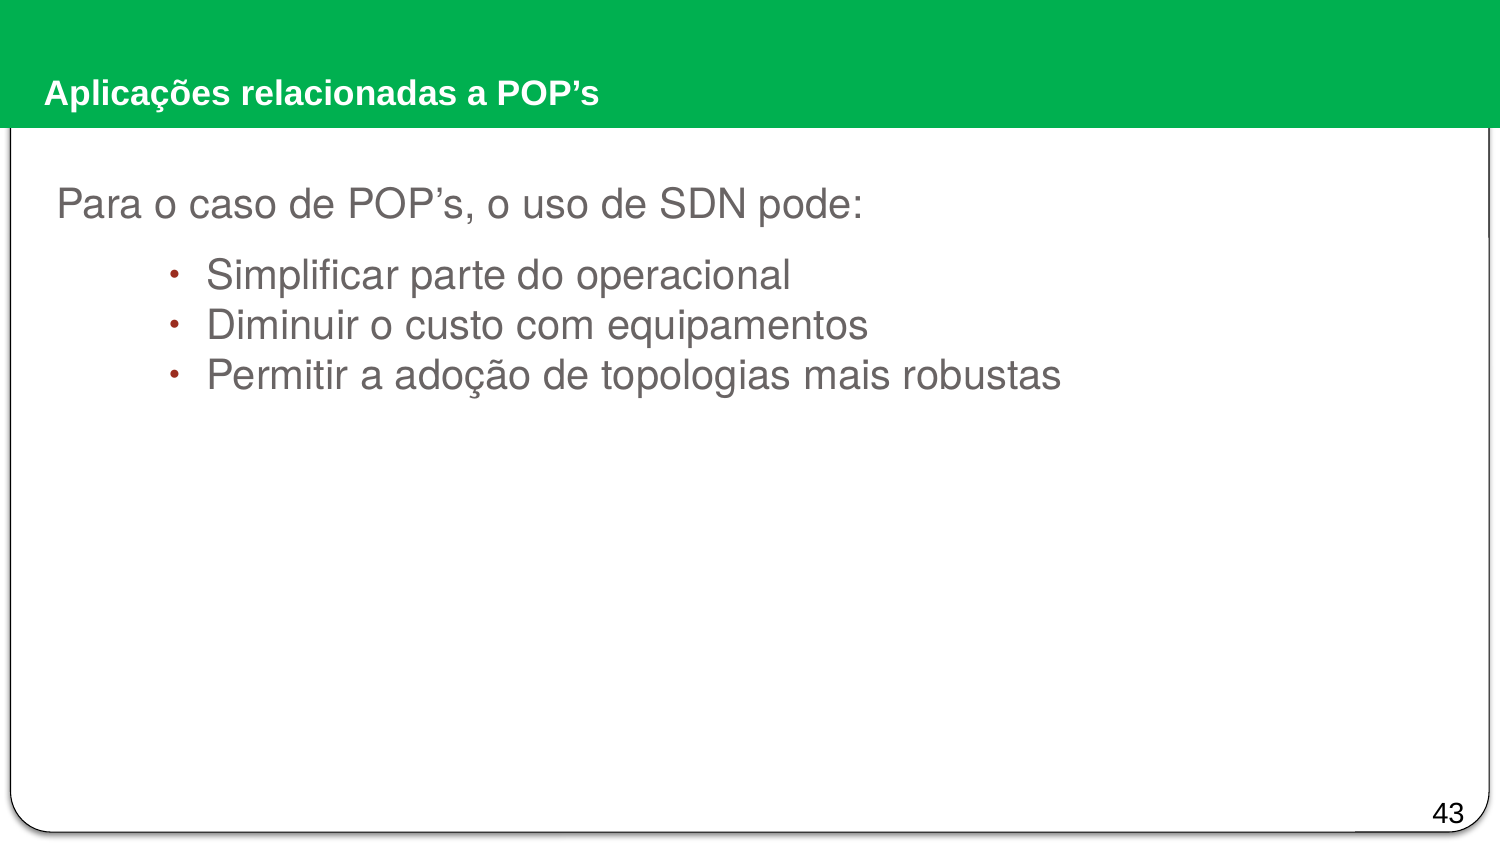

# Aplicações relacionadas a POP’s
Para o caso de POP’s, o uso de SDN pode:
Simplificar parte do operacional
Diminuir o custo com equipamentos
Permitir a adoção de topologias mais robustas

43